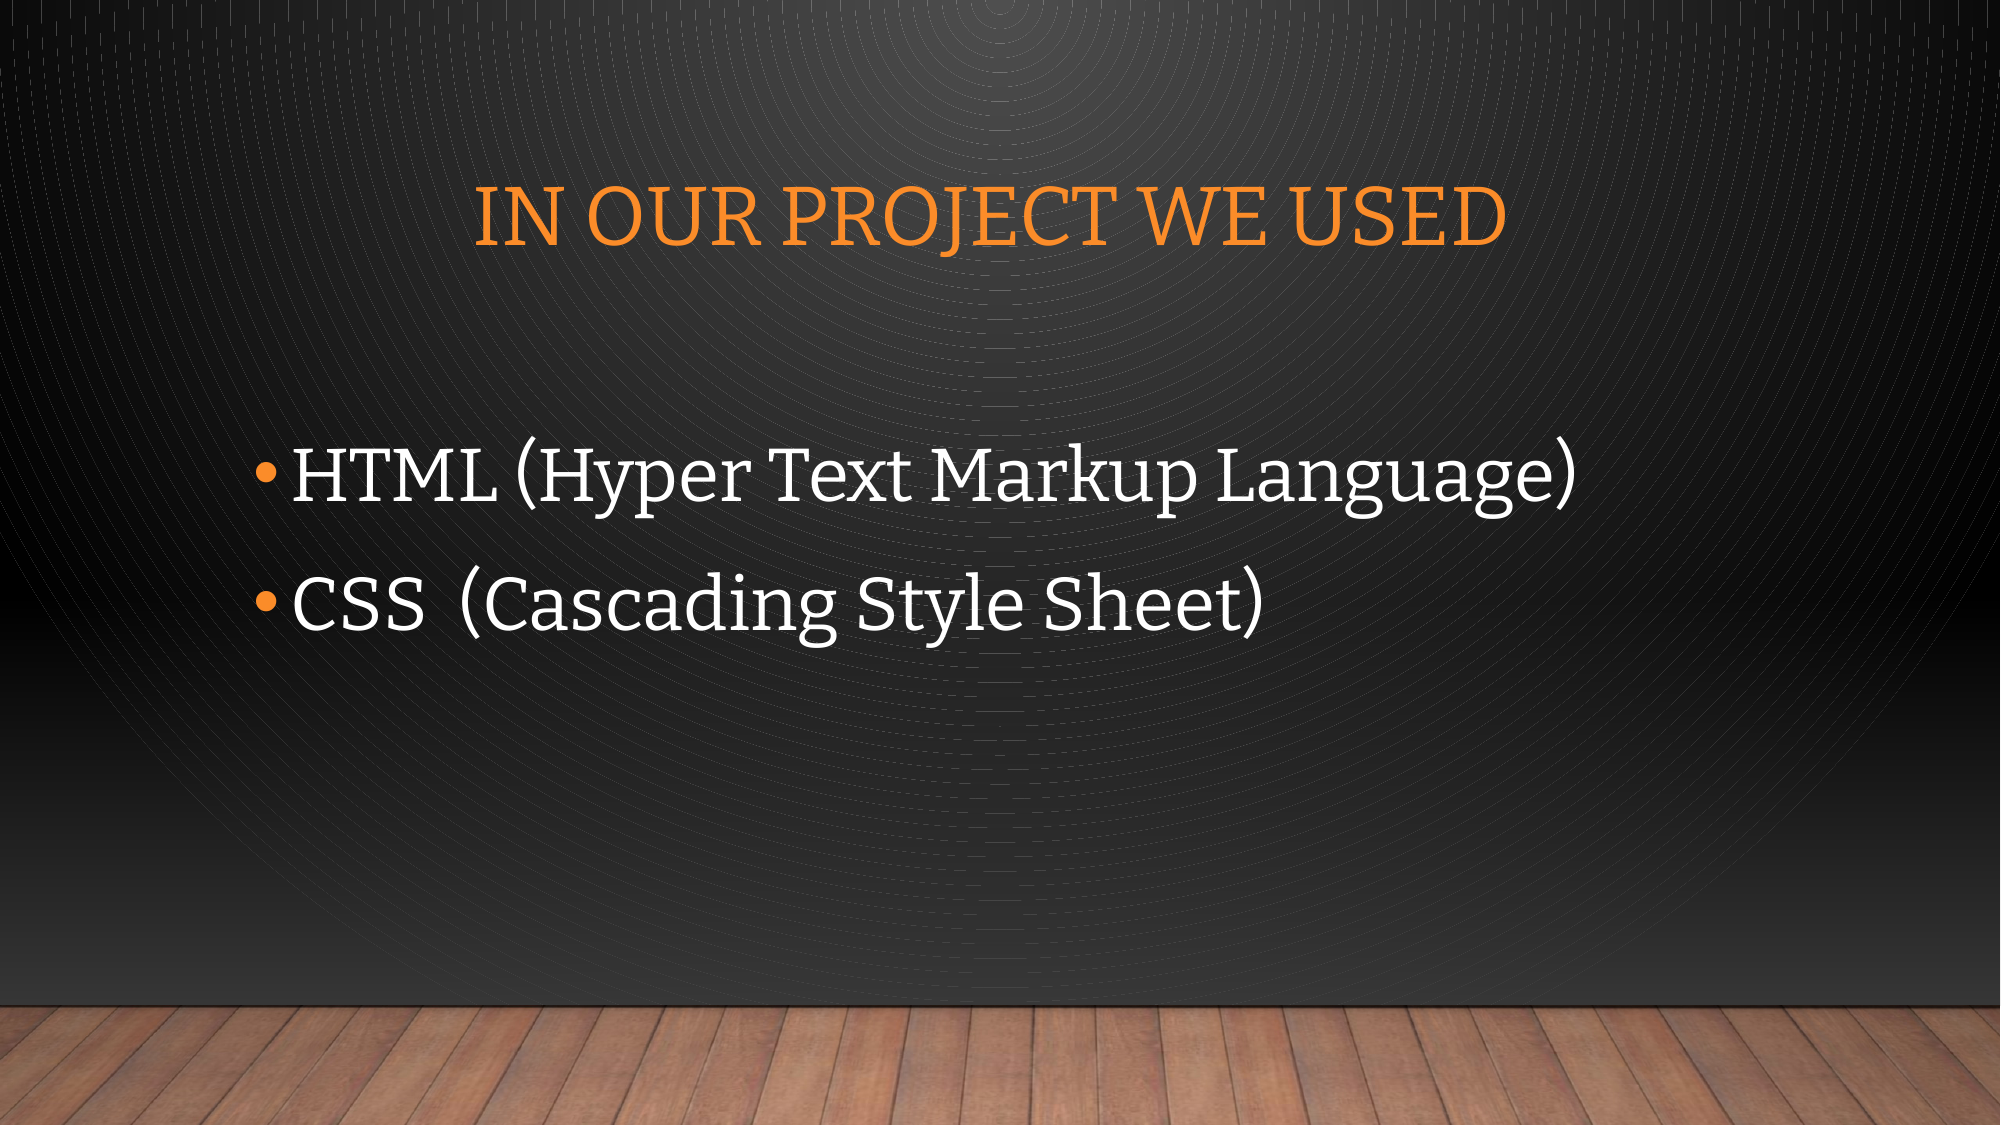

# IN OUR PROJECT WE USED

HTML (Hyper Text Markup Language)
CSS  (Cascading Style Sheet)